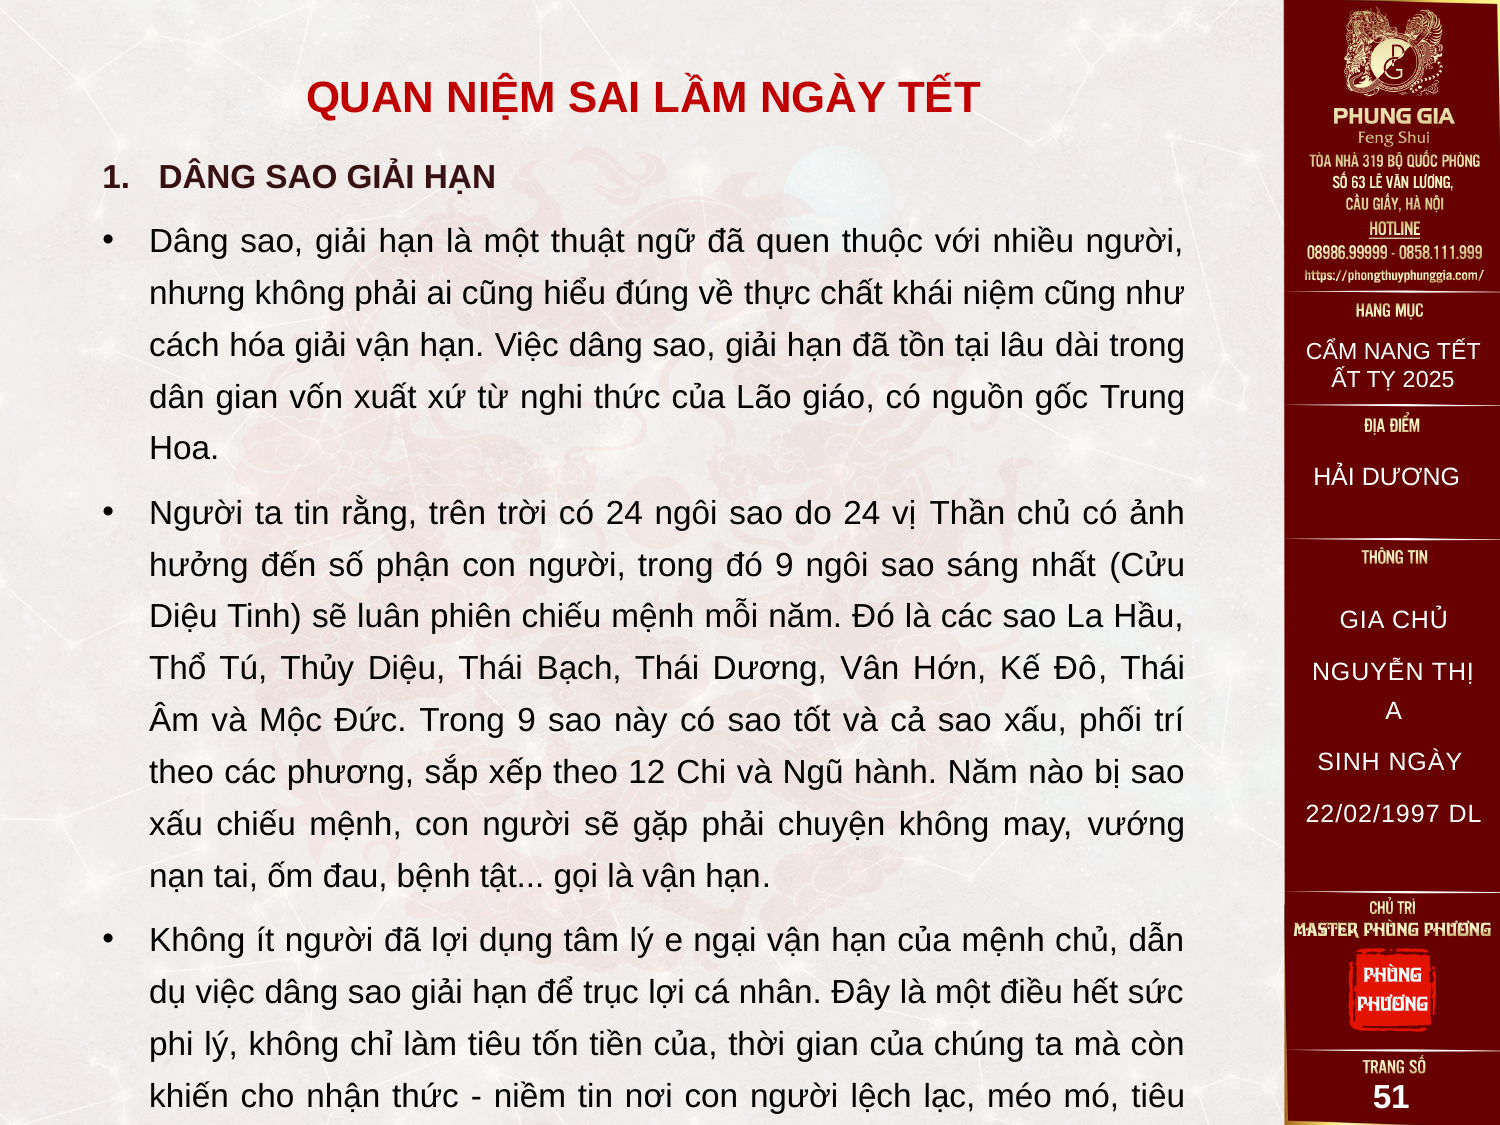

QUAN NIỆM SAI LẦM NGÀY TẾT
DÂNG SAO GIẢI HẠN
Dâng sao, giải hạn là một thuật ngữ đã quen thuộc với nhiều người, nhưng không phải ai cũng hiểu đúng về thực chất khái niệm cũng như cách hóa giải vận hạn. Việc dâng sao, giải hạn đã tồn tại lâu dài trong dân gian vốn xuất xứ từ nghi thức của Lão giáo, có nguồn gốc Trung Hoa.
Người ta tin rằng, trên trời có 24 ngôi sao do 24 vị Thần chủ có ảnh hưởng đến số phận con người, trong đó 9 ngôi sao sáng nhất (Cửu Diệu Tinh) sẽ luân phiên chiếu mệnh mỗi năm. Đó là các sao La Hầu, Thổ Tú, Thủy Diệu, Thái Bạch, Thái Dương, Vân Hớn, Kế Đô, Thái Âm và Mộc Đức. Trong 9 sao này có sao tốt và cả sao xấu, phối trí theo các phương, sắp xếp theo 12 Chi và Ngũ hành. Năm nào bị sao xấu chiếu mệnh, con người sẽ gặp phải chuyện không may, vướng nạn tai, ốm đau, bệnh tật... gọi là vận hạn.
Không ít người đã lợi dụng tâm lý e ngại vận hạn của mệnh chủ, dẫn dụ việc dâng sao giải hạn để trục lợi cá nhân. Đây là một điều hết sức phi lý, không chỉ làm tiêu tốn tiền của, thời gian của chúng ta mà còn khiến cho nhận thức - niềm tin nơi con người lệch lạc, méo mó, tiêu cực về đức tin.
Quý bạn hữu hãy nhìn nhận sáng suốt vấn đề, tránh biến mình thành người mê tín hoặc nhìn nhận sai lệch và đánh mất đi sự trân trọng với lễ tục cổ truyền của văn hóa truyền thống.
CẨM NANG TẾT ẤT TỴ 2025
HẢI DƯƠNG
GIA CHỦ
NGUYỄN THỊ A
SINH NGÀY
22/02/1997 DL
51